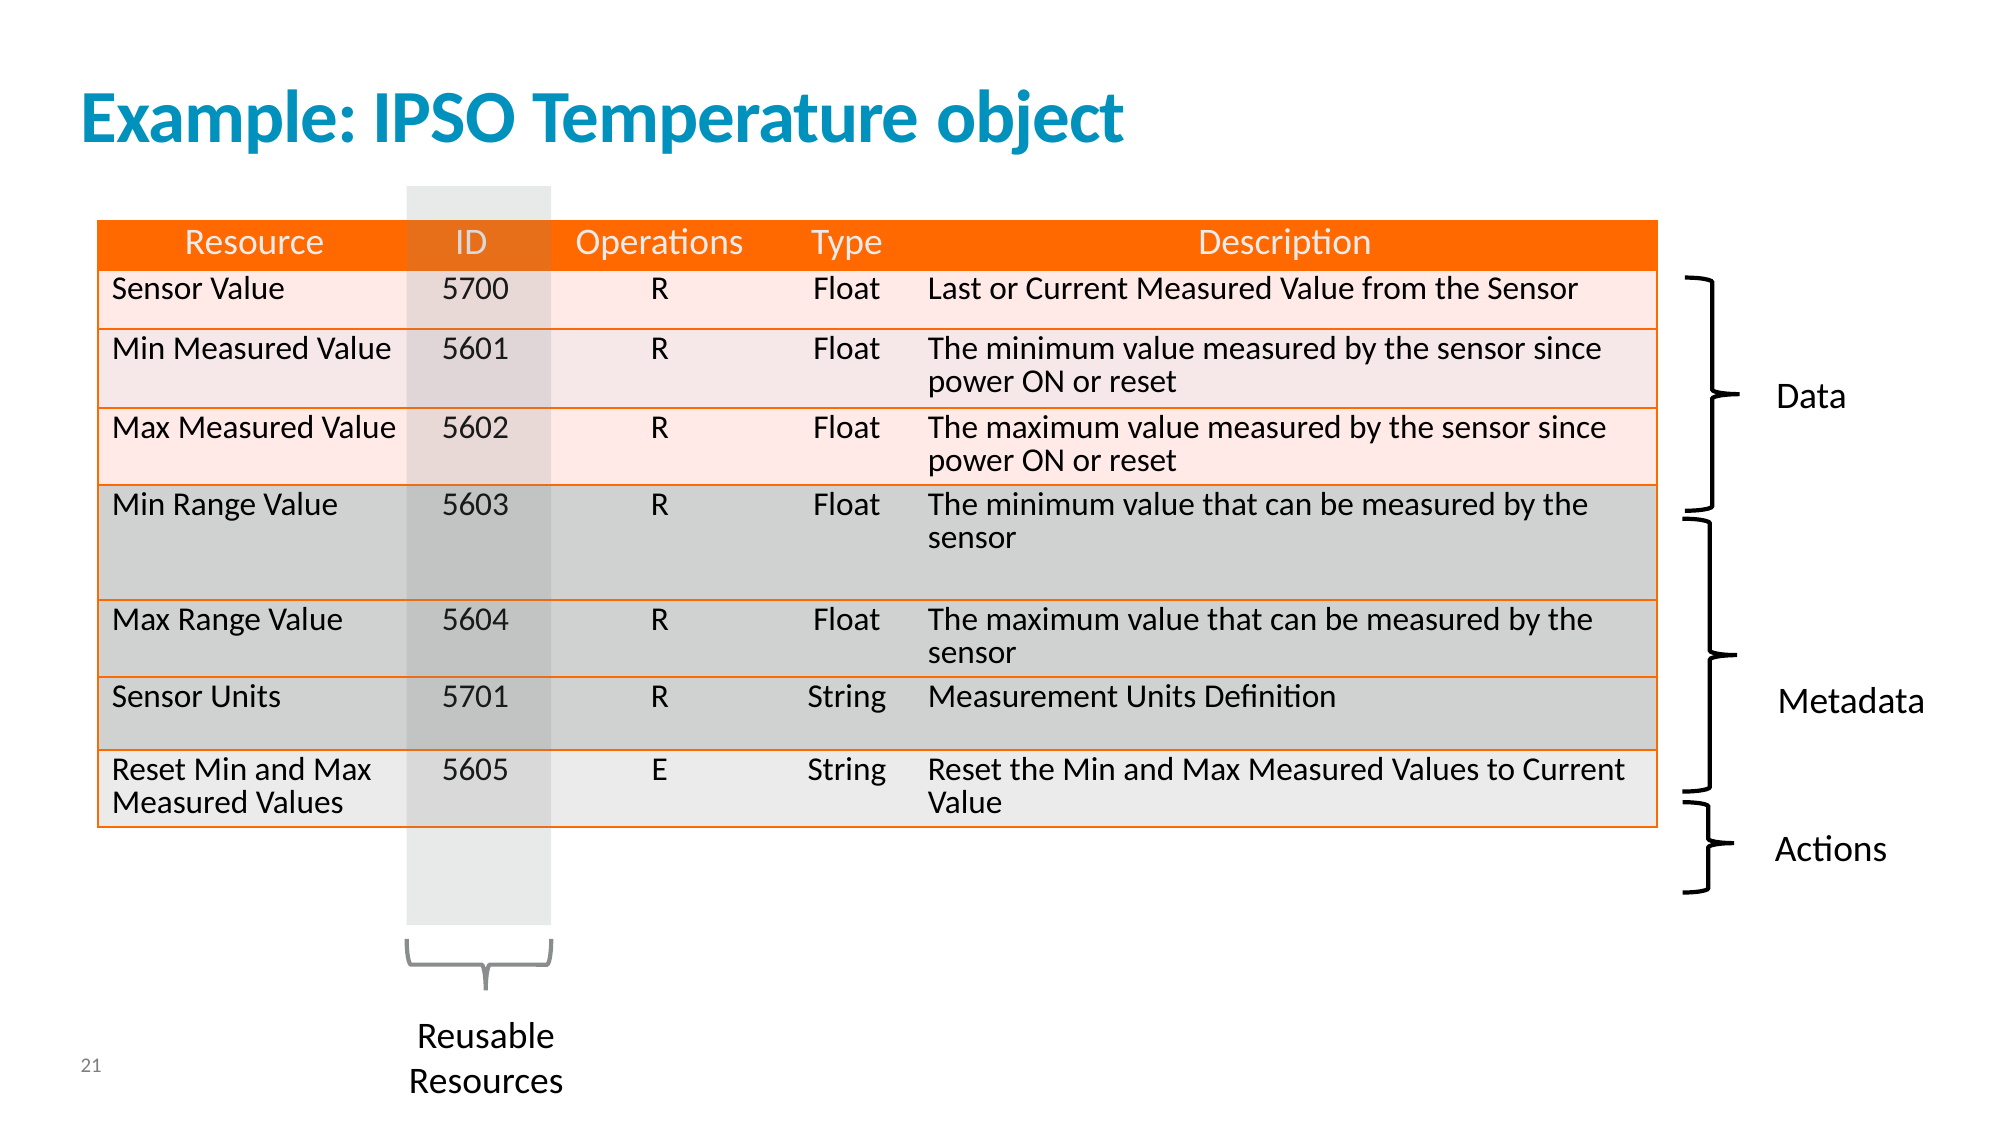

# Example: IPSO Temperature object

| Resource | ID | Operations | Type | Description |
| --- | --- | --- | --- | --- |
| Sensor Value | 5700 | R | Float | Last or Current Measured Value from the Sensor |
| Min Measured Value | 5601 | R | Float | The minimum value measured by the sensor since power ON or reset |
| Max Measured Value | 5602 | R | Float | The maximum value measured by the sensor since power ON or reset |
| Min Range Value | 5603 | R | Float | The minimum value that can be measured by the sensor |
| Max Range Value | 5604 | R | Float | The maximum value that can be measured by the sensor |
| Sensor Units | 5701 | R | String | Measurement Units Definition |
| Reset Min and Max Measured Values | 5605 | E | String | Reset the Min and Max Measured Values to Current Value |

Data

Metadata

Actions

Reusable
Resources